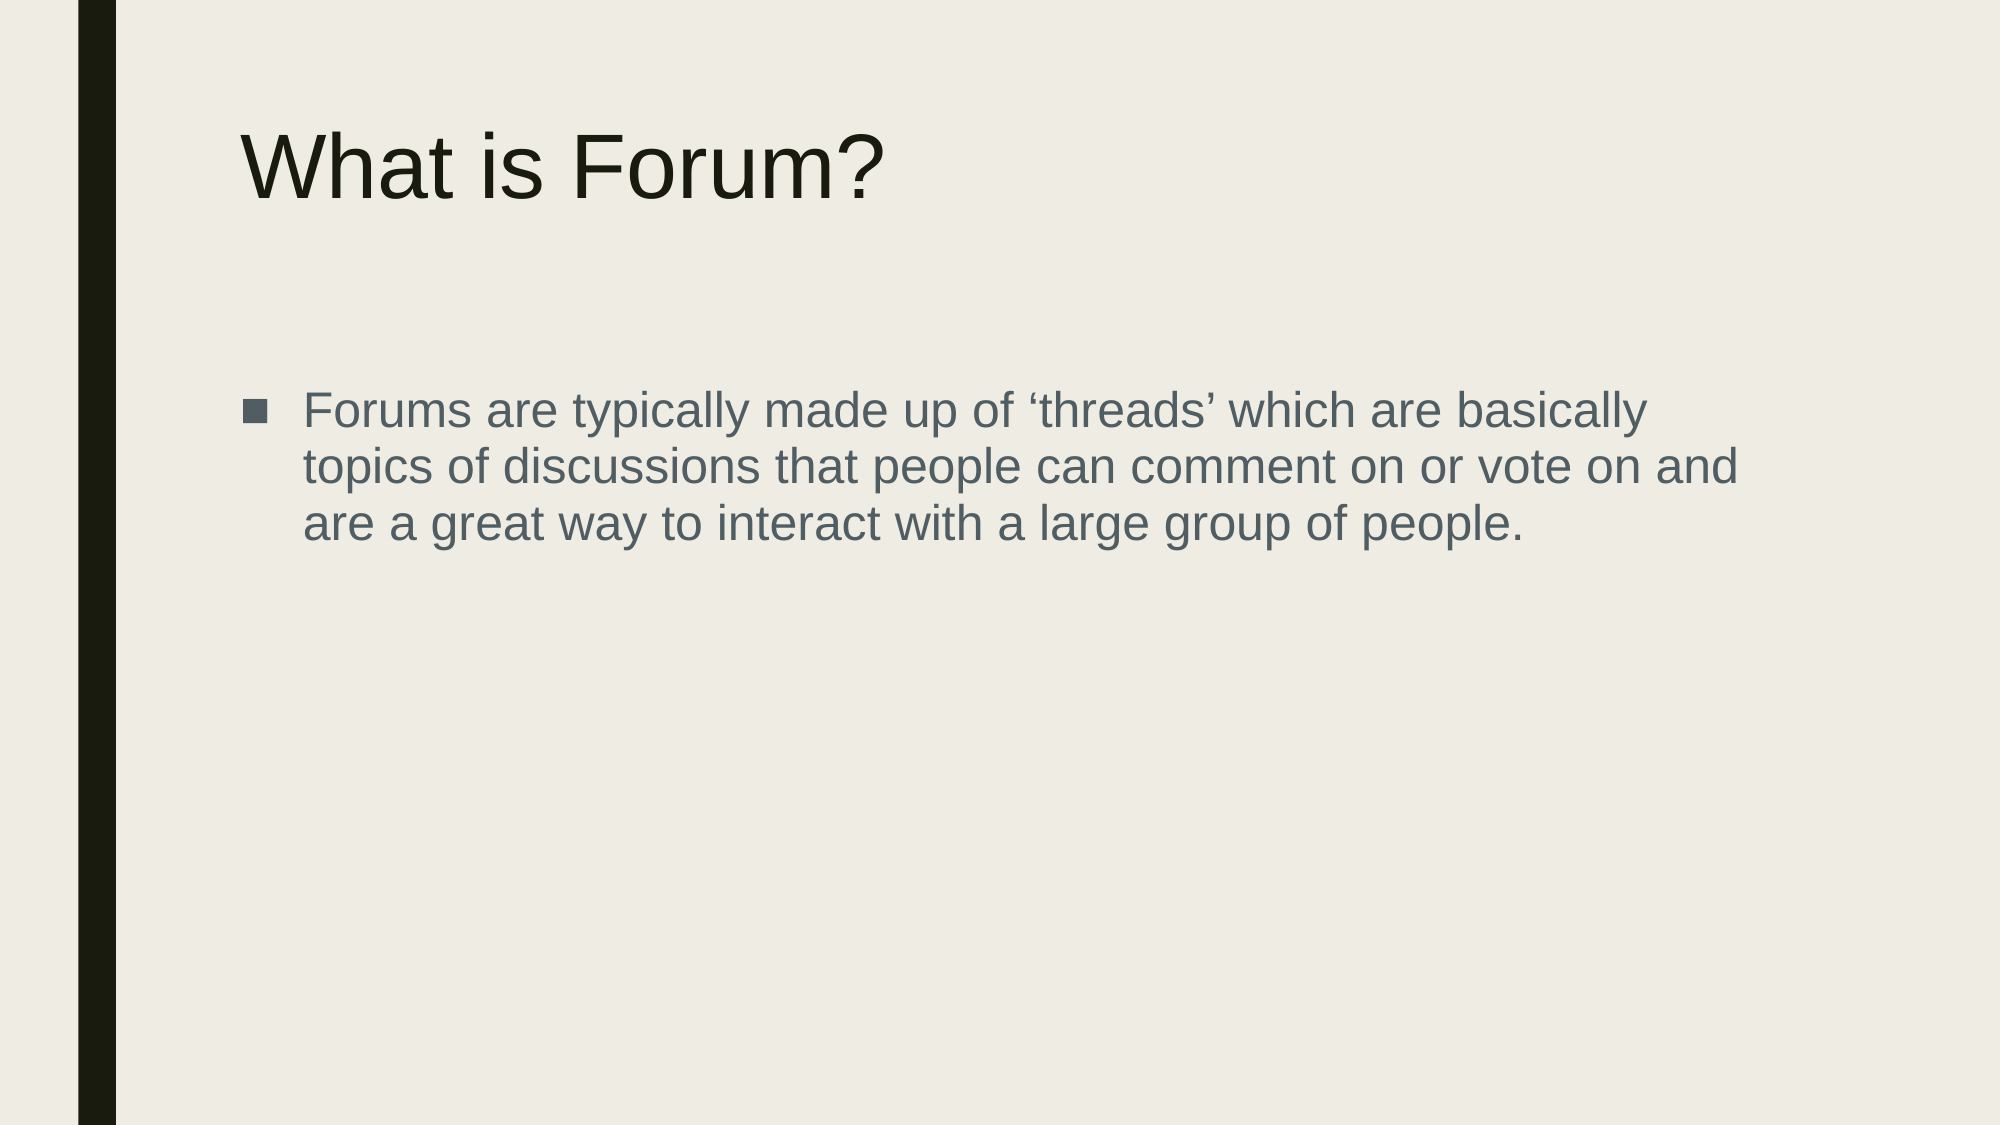

# What is Forum?
Forums are typically made up of ‘threads’ which are basically topics of discussions that people can comment on or vote on and are a great way to interact with a large group of people.